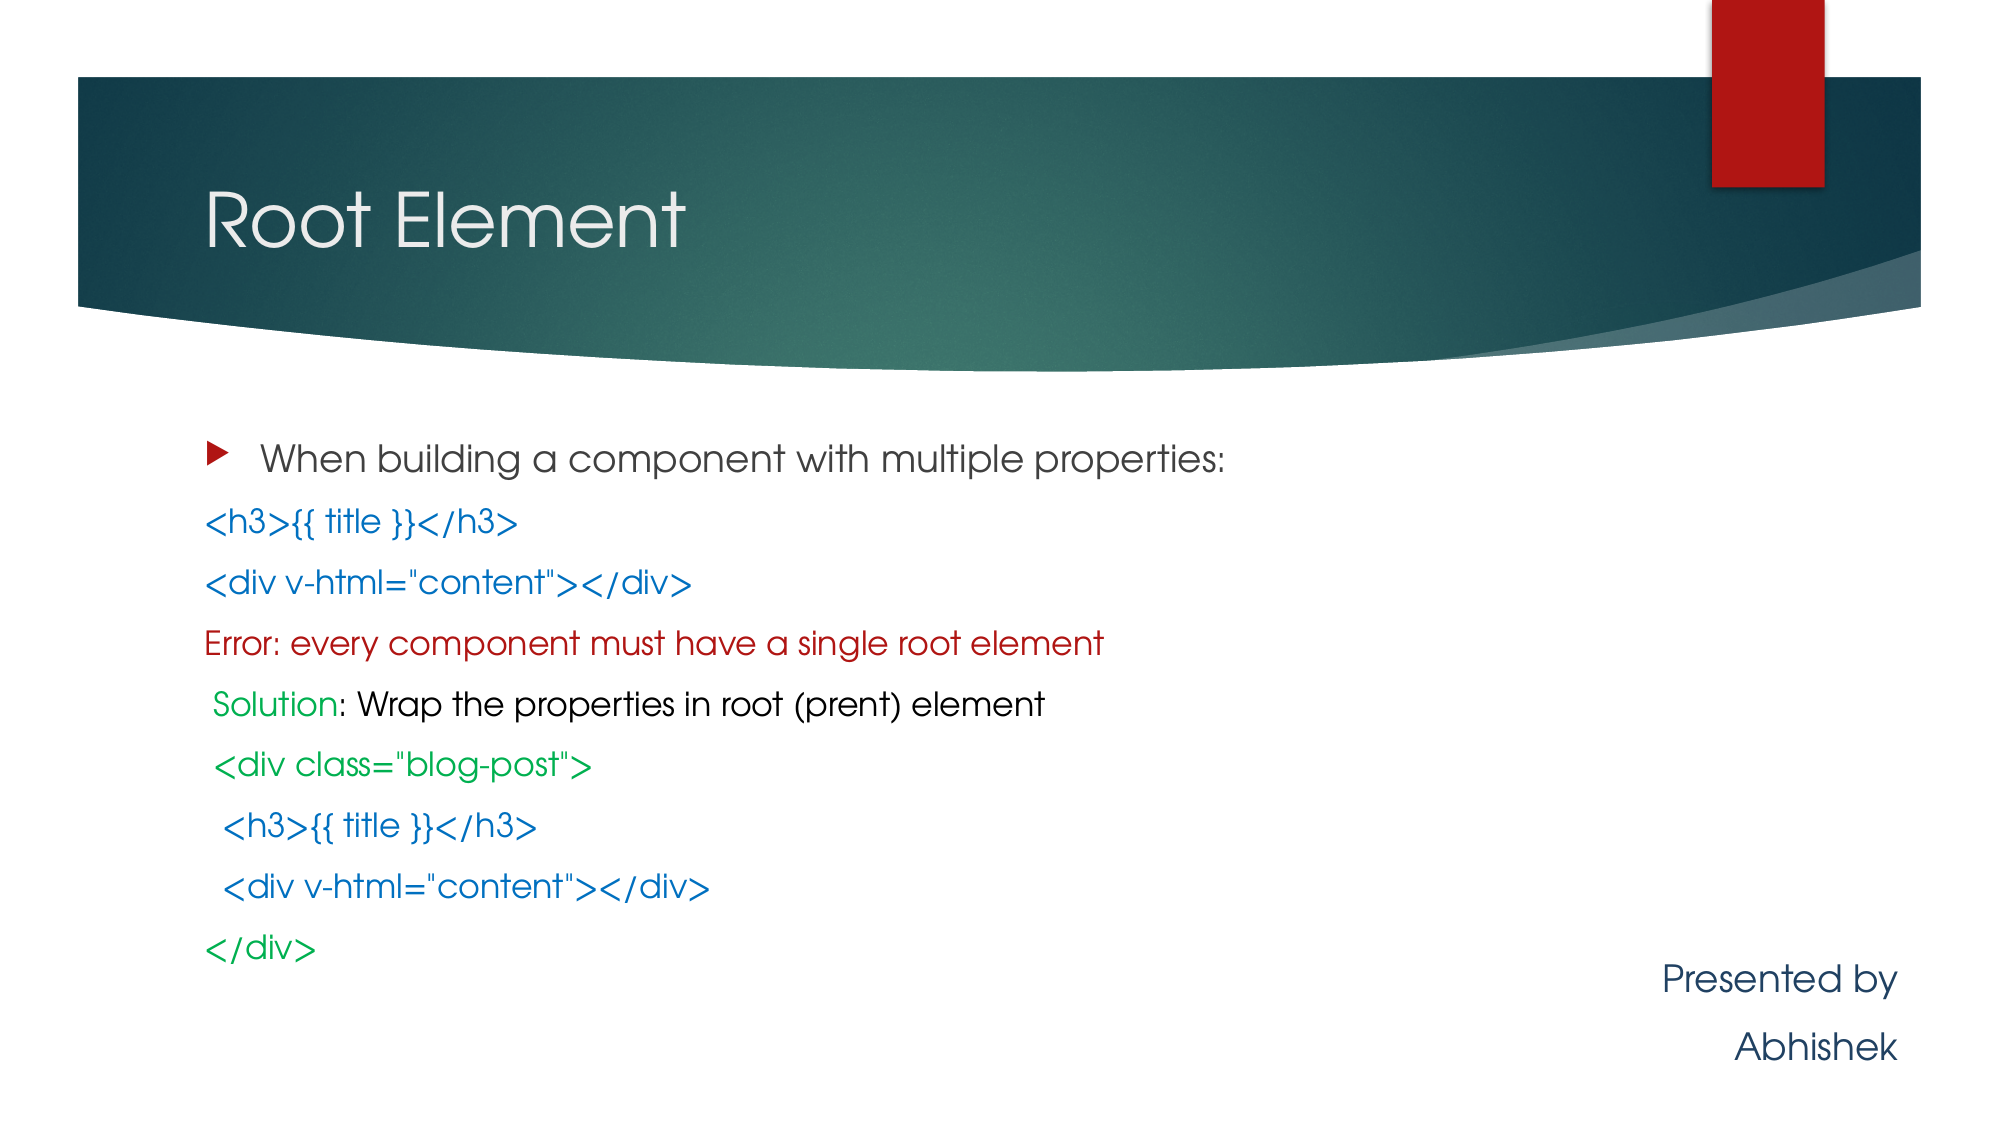

# Root Element
When building a component with multiple properties:
<h3>{{ title }}</h3>
<div v-html="content"></div>
Error: every component must have a single root element
 Solution: Wrap the properties in root (prent) element
 <div class="blog-post">
  <h3>{{ title }}</h3>
  <div v-html="content"></div>
</div>
Presented by

Abhishek